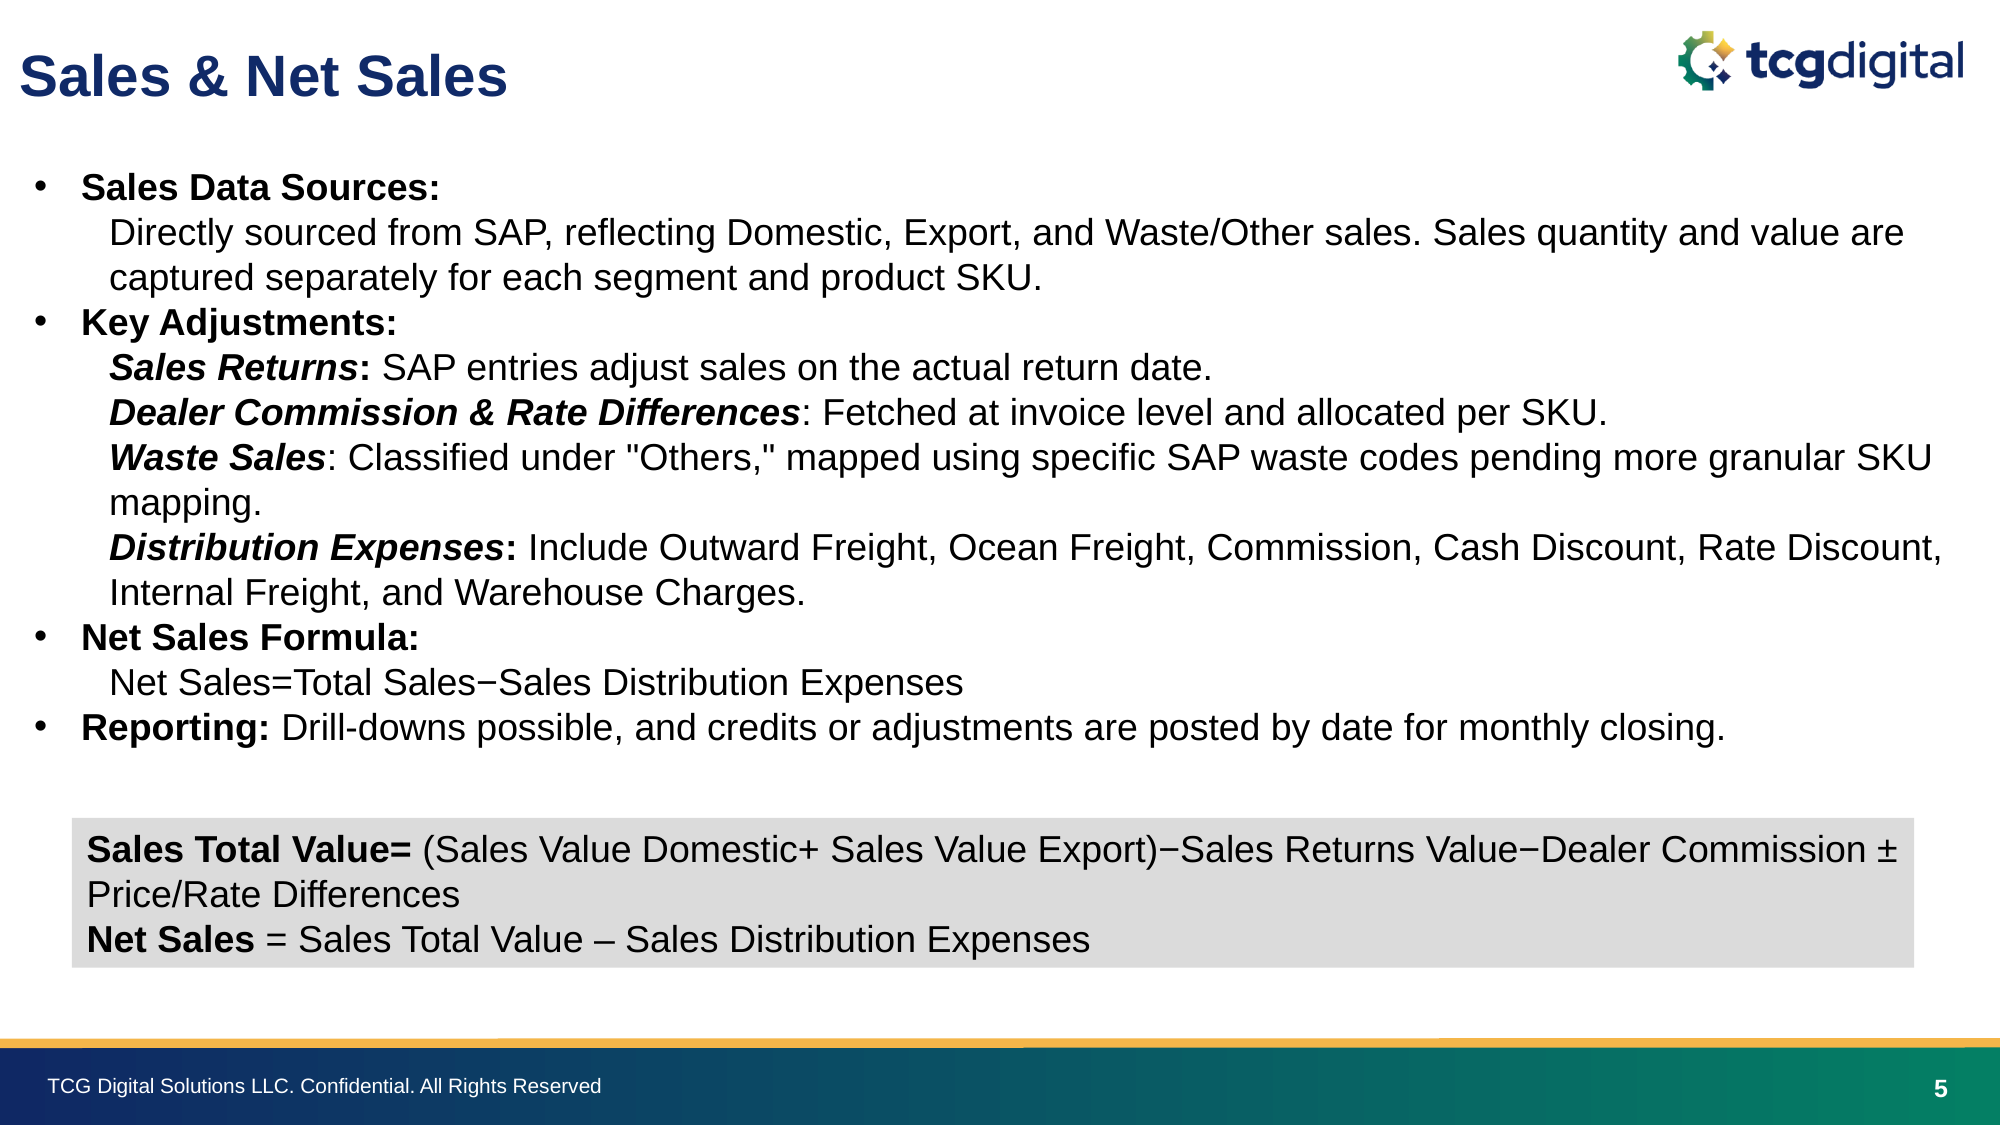

Sales & Net Sales
Sales Data Sources:
Directly sourced from SAP, reflecting Domestic, Export, and Waste/Other sales. Sales quantity and value are captured separately for each segment and product SKU.
Key Adjustments:
Sales Returns: SAP entries adjust sales on the actual return date.
Dealer Commission & Rate Differences: Fetched at invoice level and allocated per SKU.
Waste Sales: Classified under "Others," mapped using specific SAP waste codes pending more granular SKU mapping.
Distribution Expenses: Include Outward Freight, Ocean Freight, Commission, Cash Discount, Rate Discount, Internal Freight, and Warehouse Charges.
Net Sales Formula:
Net Sales=Total Sales−Sales Distribution Expenses
Reporting: Drill-downs possible, and credits or adjustments are posted by date for monthly closing.

Sales Total Value= (Sales Value Domestic+ Sales Value Export)−Sales Returns Value−Dealer Commission ± Price/Rate Differences
Net Sales = Sales Total Value – Sales Distribution Expenses